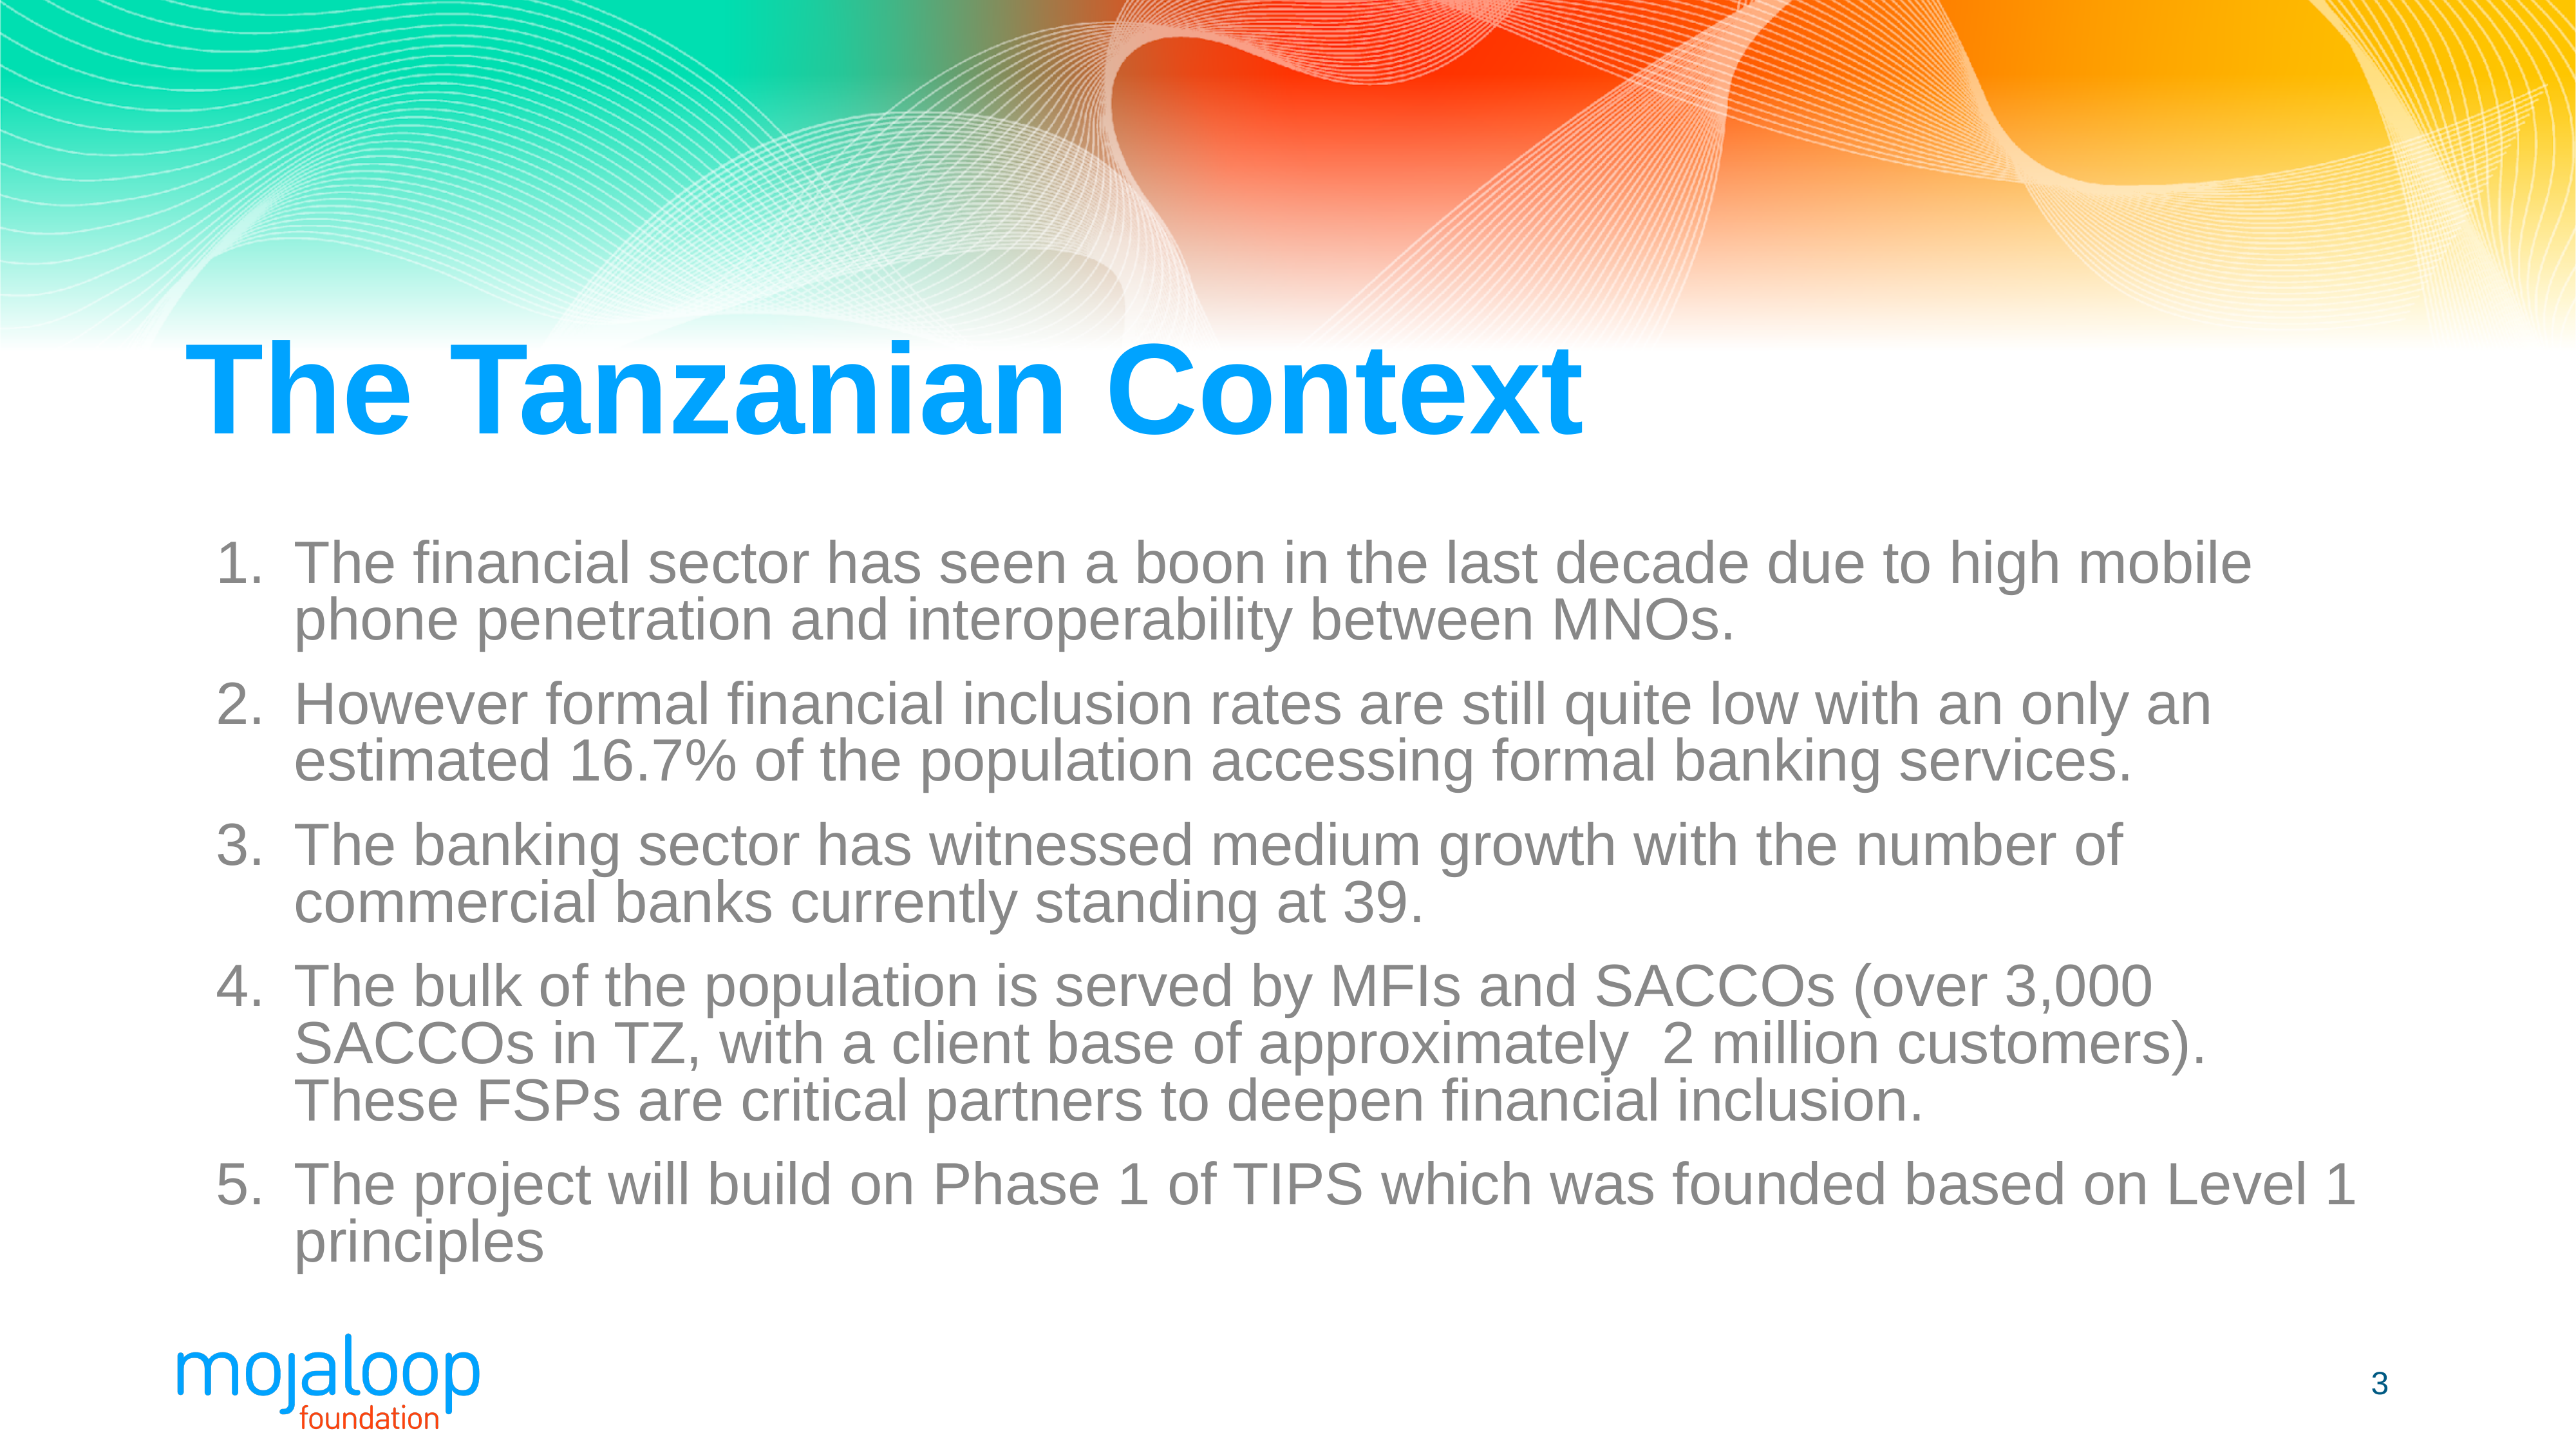

# The Tanzanian Context
The financial sector has seen a boon in the last decade due to high mobile phone penetration and interoperability between MNOs.
However formal financial inclusion rates are still quite low with an only an estimated 16.7% of the population accessing formal banking services.
The banking sector has witnessed medium growth with the number of commercial banks currently standing at 39.
The bulk of the population is served by MFIs and SACCOs (over 3,000 SACCOs in TZ, with a client base of approximately  2 million customers). These FSPs are critical partners to deepen financial inclusion.
The project will build on Phase 1 of TIPS which was founded based on Level 1 principles

3